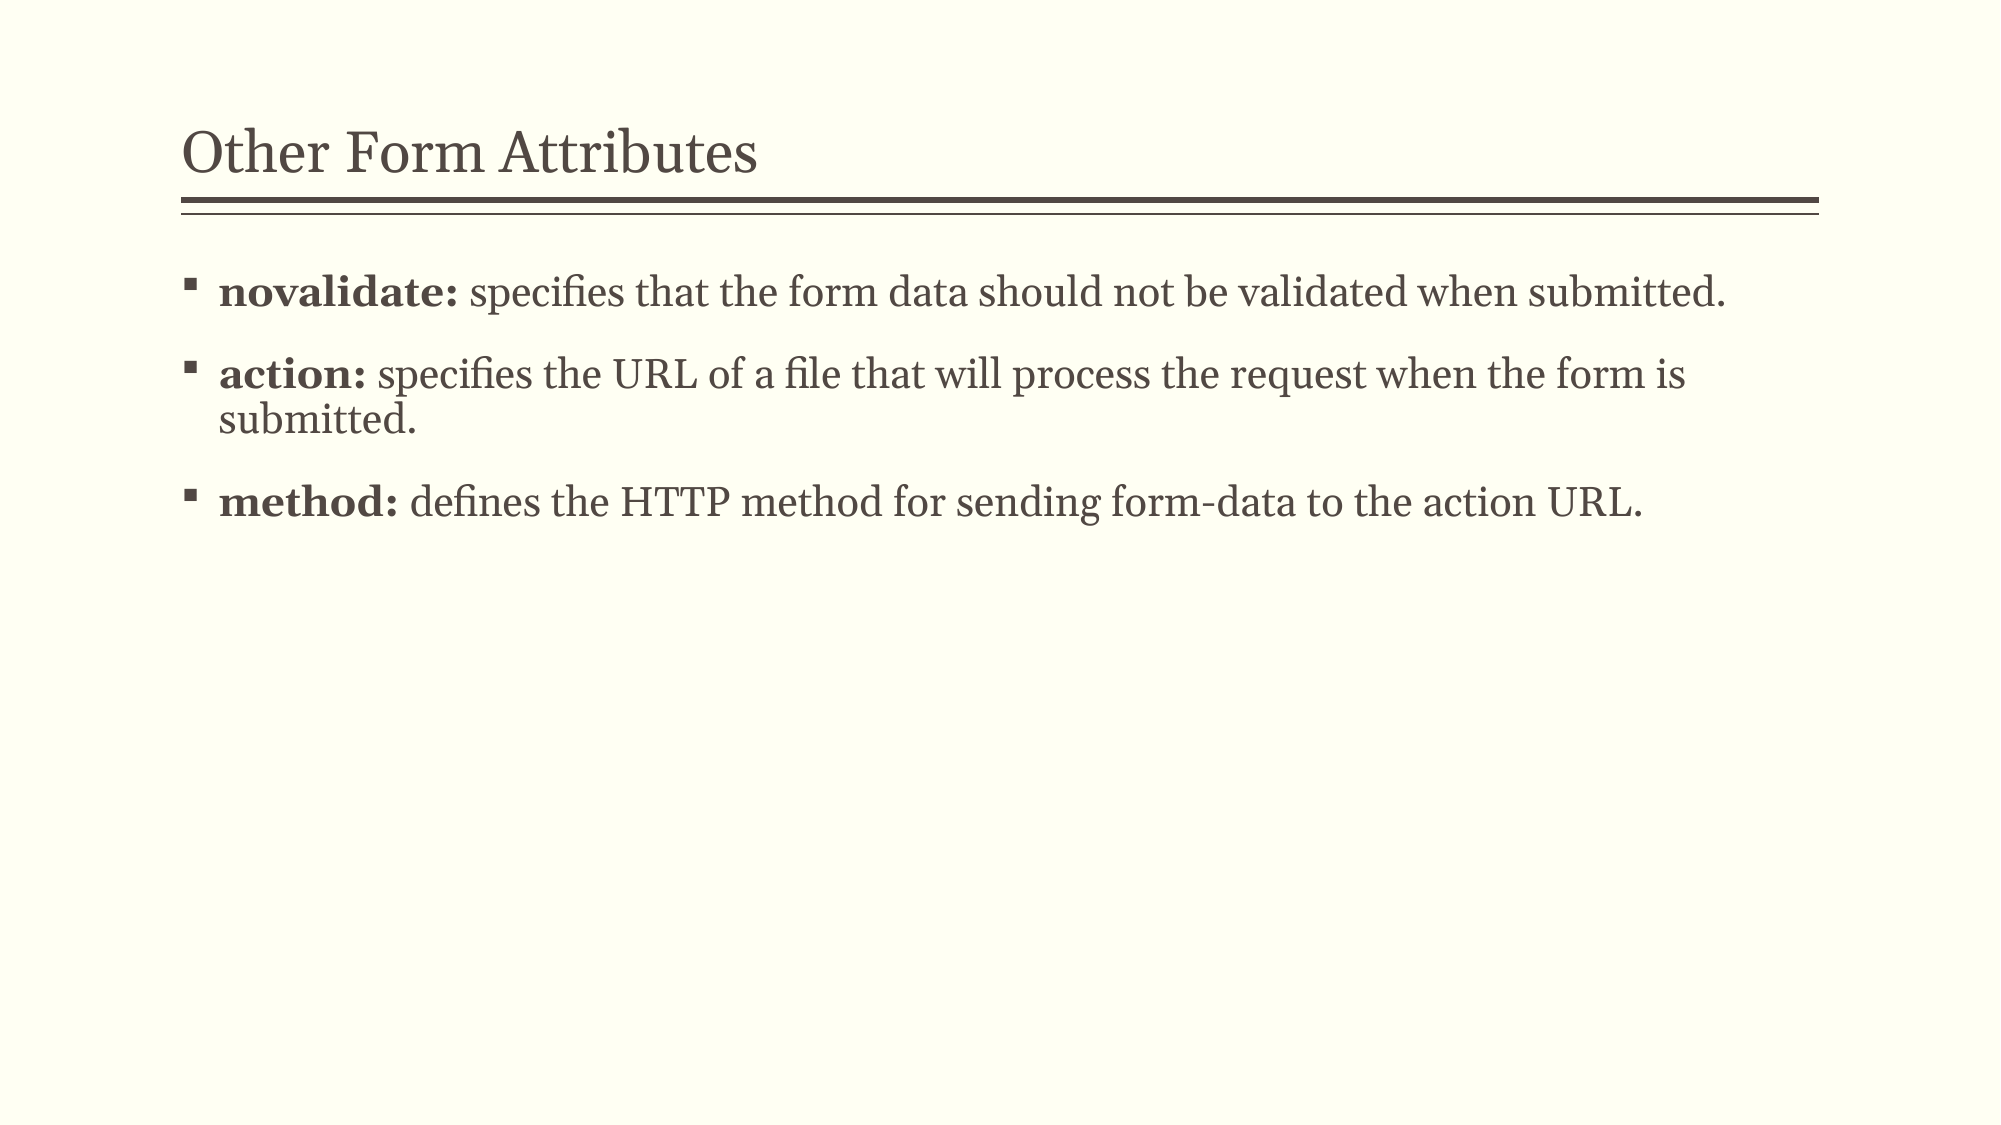

# Other Form Attributes
novalidate: specifies that the form data should not be validated when submitted.
action: specifies the URL of a file that will process the request when the form is submitted.
method: defines the HTTP method for sending form-data to the action URL.